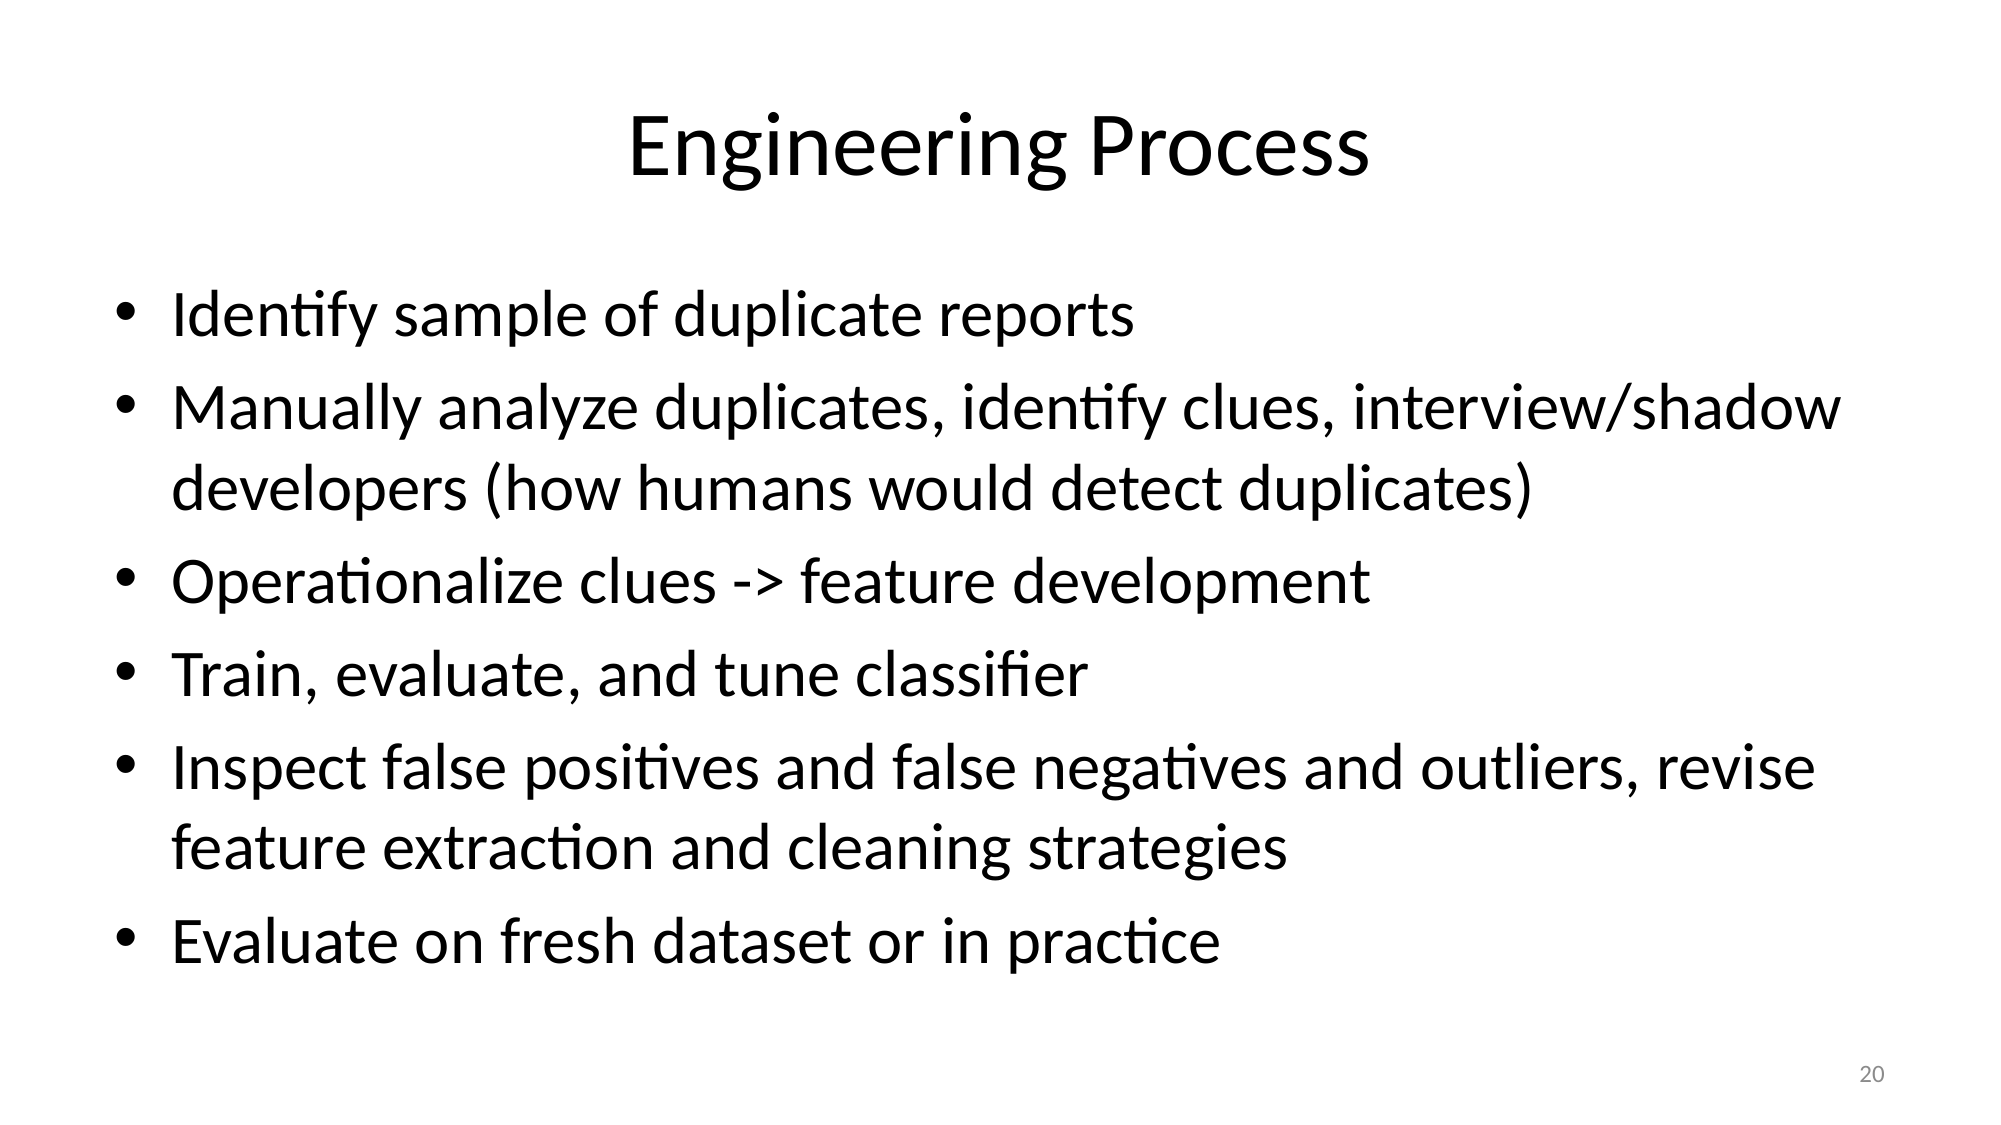

# Engineering Process
Identify sample of duplicate reports
Manually analyze duplicates, identify clues, interview/shadow developers (how humans would detect duplicates)
Operationalize clues -> feature development
Train, evaluate, and tune classifier
Inspect false positives and false negatives and outliers, revise feature extraction and cleaning strategies
Evaluate on fresh dataset or in practice
20